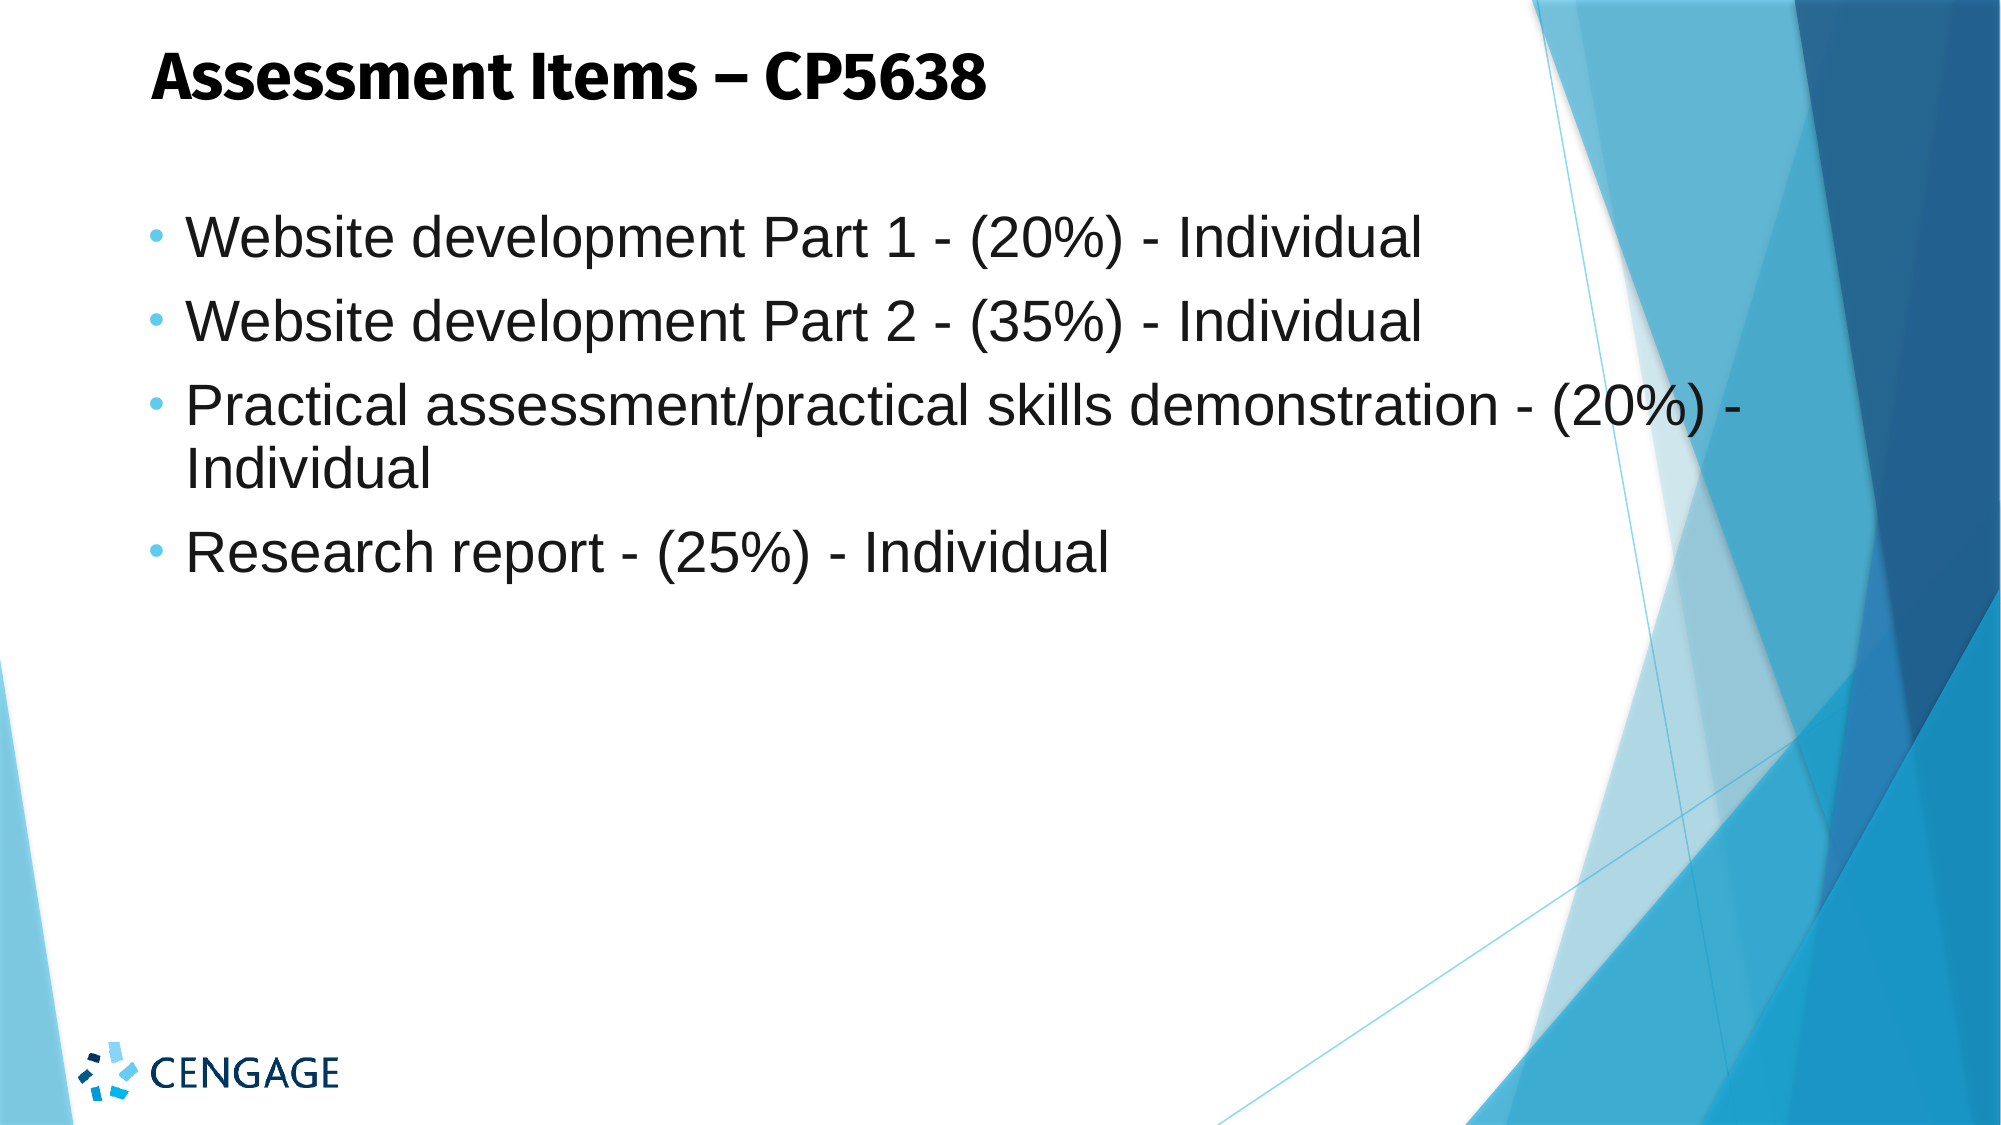

# Assessment Items – CP5638
Website development Part 1 - (20%) - Individual
Website development Part 2 - (35%) - Individual
Practical assessment/practical skills demonstration - (20%) - Individual
Research report - (25%) - Individual